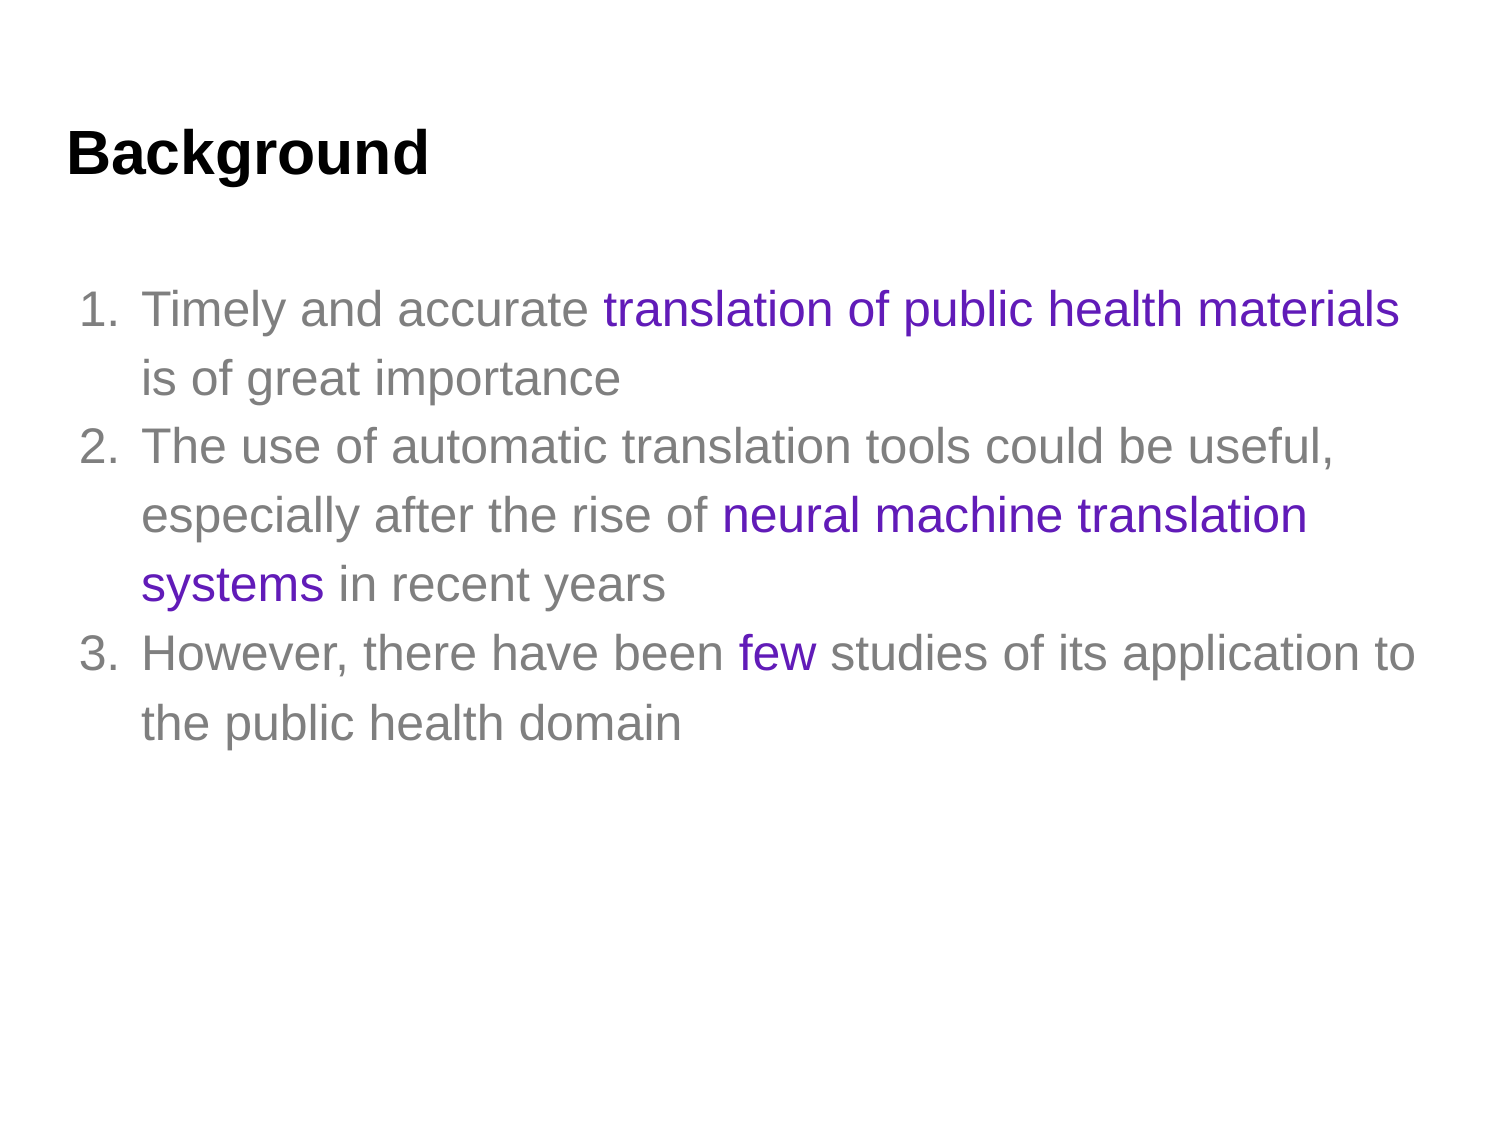

# Background
Timely and accurate translation of public health materials is of great importance
The use of automatic translation tools could be useful, especially after the rise of neural machine translation systems in recent years
However, there have been few studies of its application to the public health domain